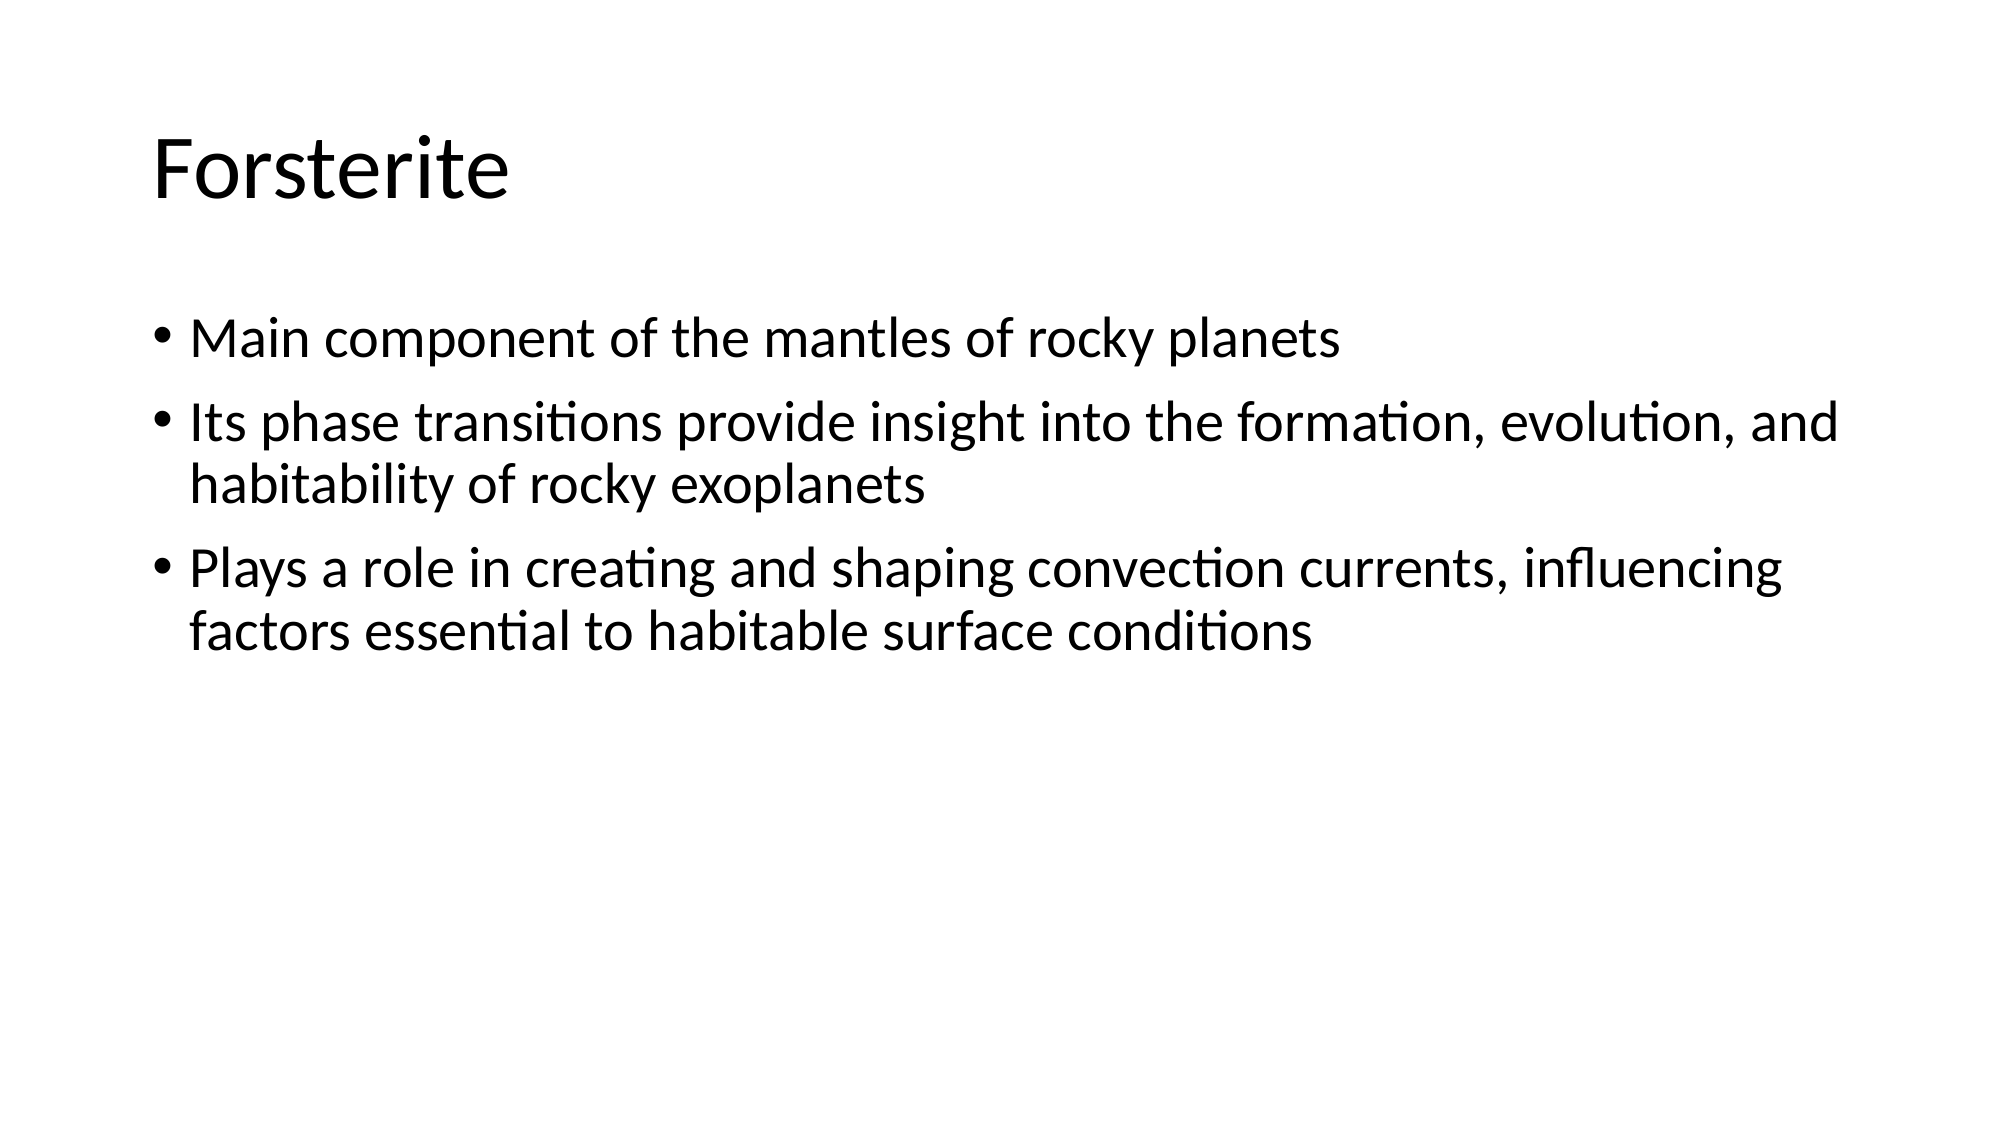

# Forsterite
Main component of the mantles of rocky planets
Its phase transitions provide insight into the formation, evolution, and habitability of rocky exoplanets
Plays a role in creating and shaping convection currents, influencing factors essential to habitable surface conditions